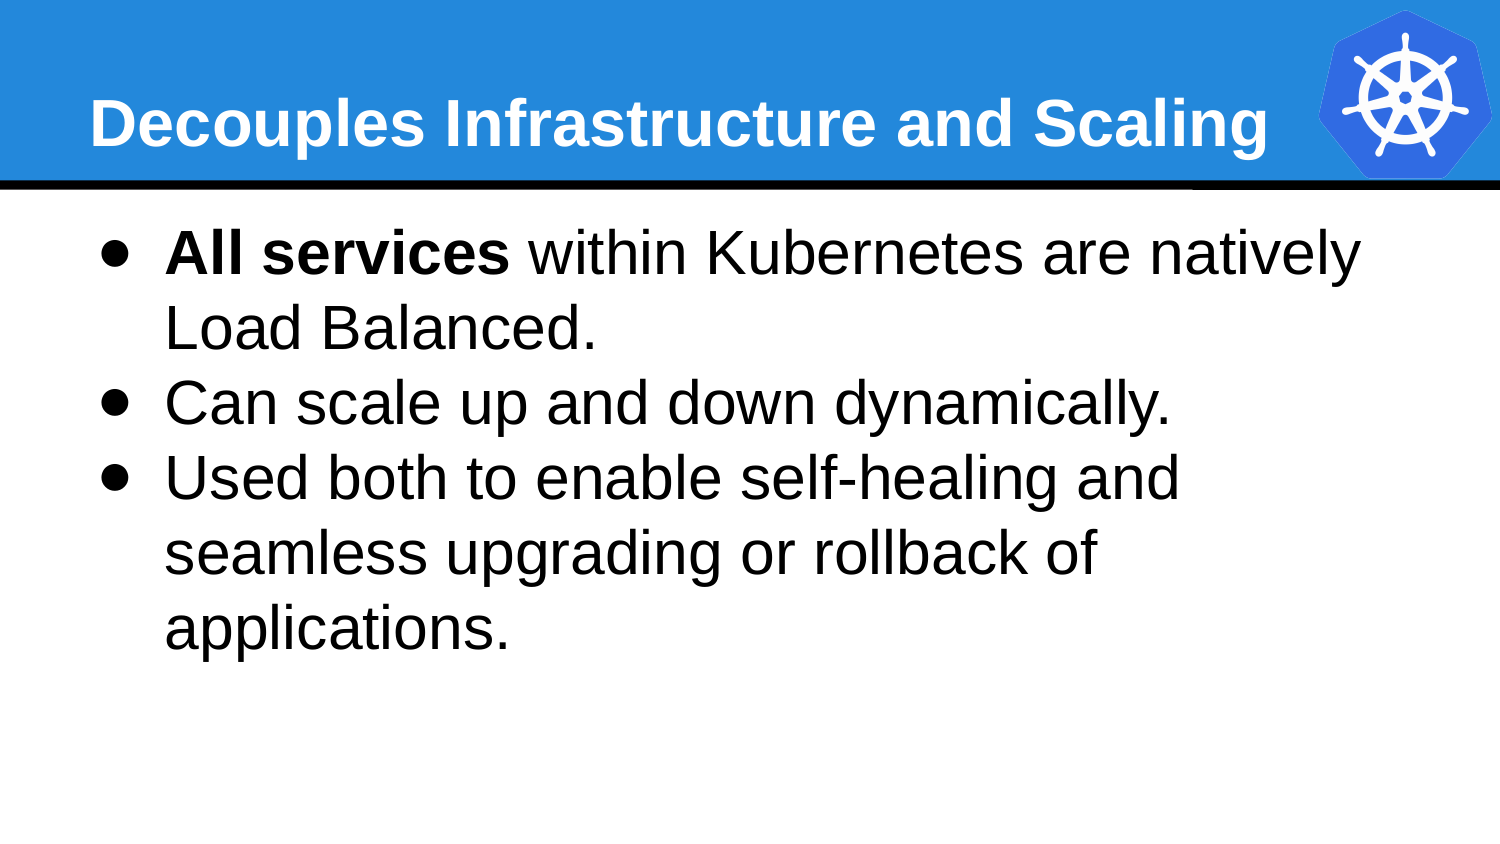

Decouples Infrastructure and Scaling
All services within Kubernetes are natively Load Balanced.
Can scale up and down dynamically.
Used both to enable self-healing and seamless upgrading or rollback of applications.